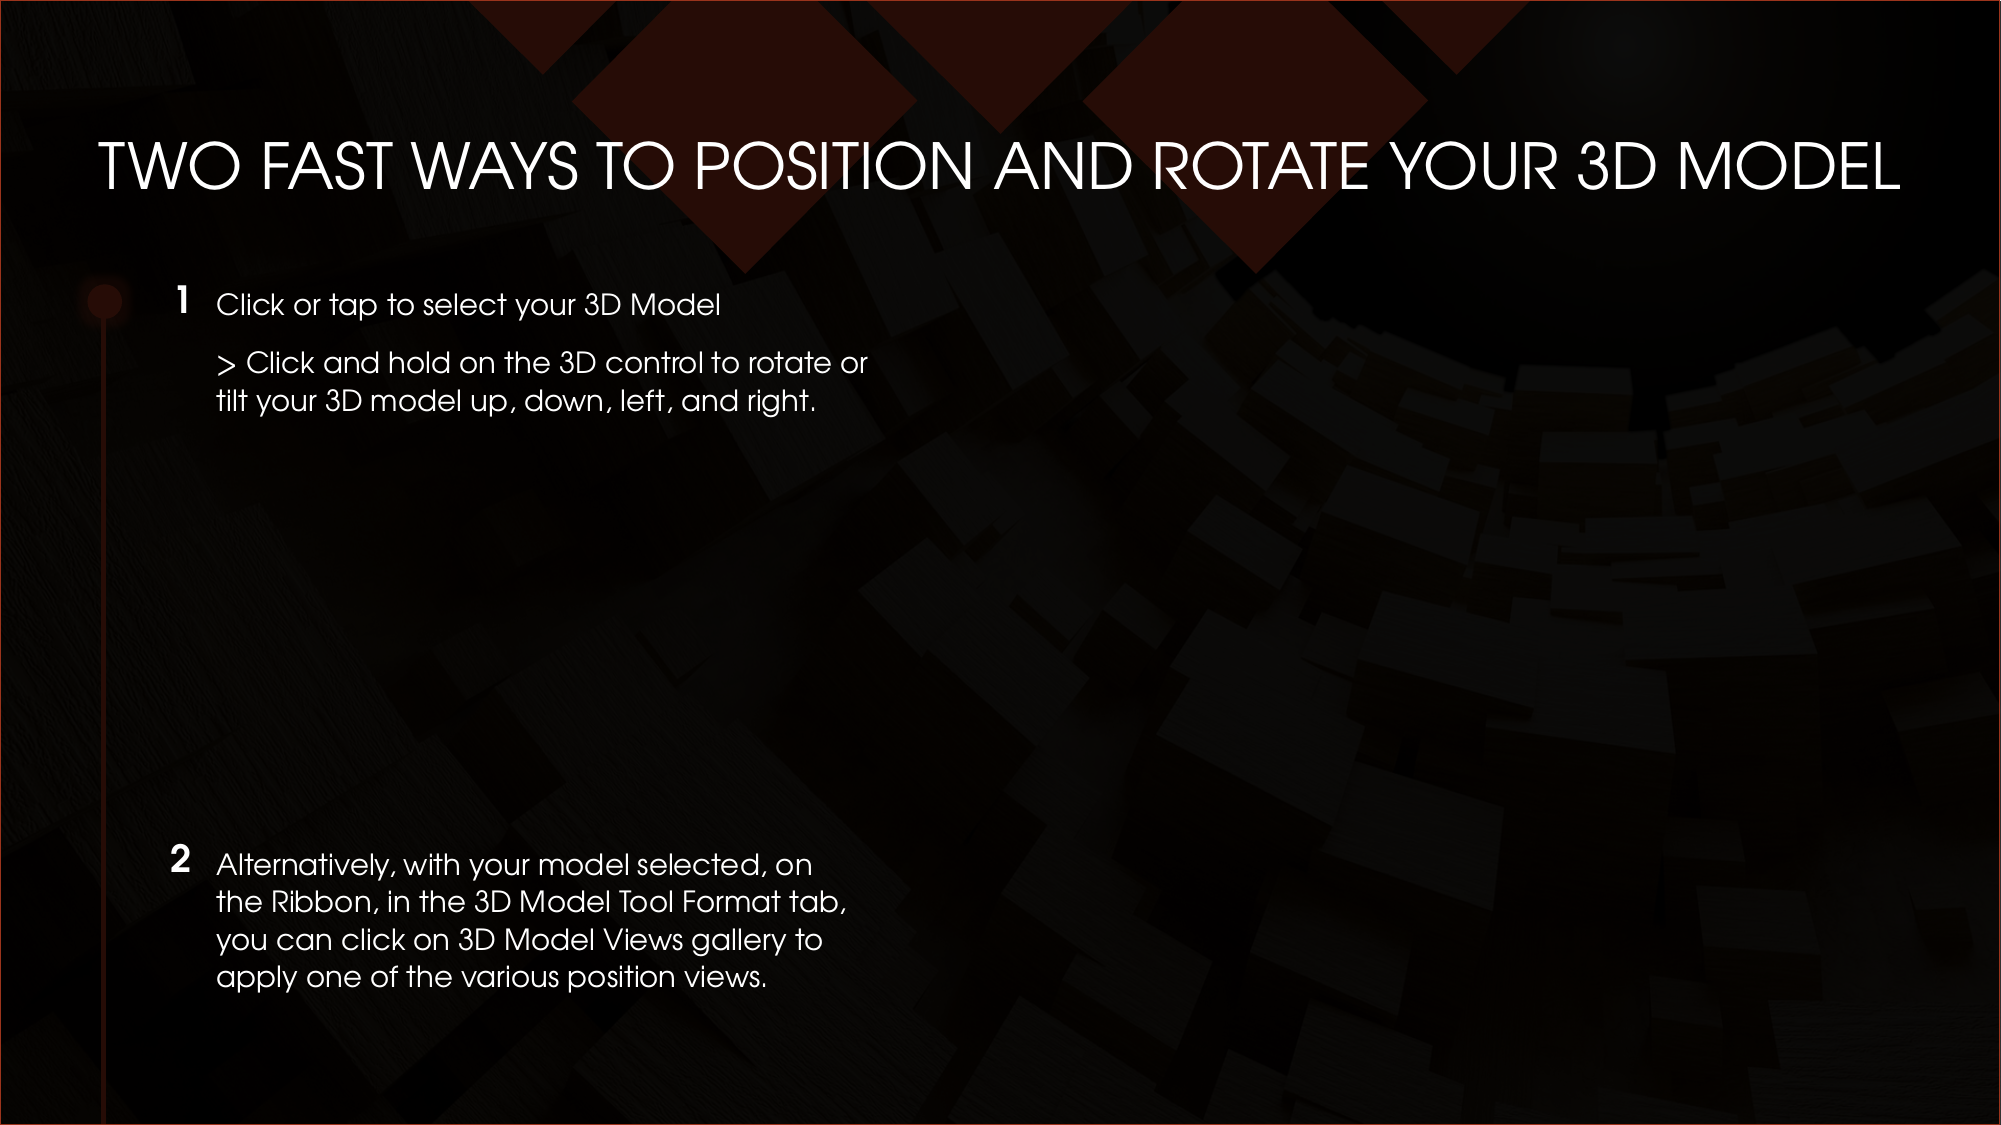

# TWO FAST WAYS TO POSITION AND ROTATE YOUR 3D MODEL
1
Click or tap to select your 3D Model
> Click and hold on the 3D control to rotate or tilt your 3D model up, down, left, and right.
2
Alternatively, with your model selected, on the Ribbon, in the 3D Model Tool Format tab, you can click on 3D Model Views gallery to apply one of the various position views.